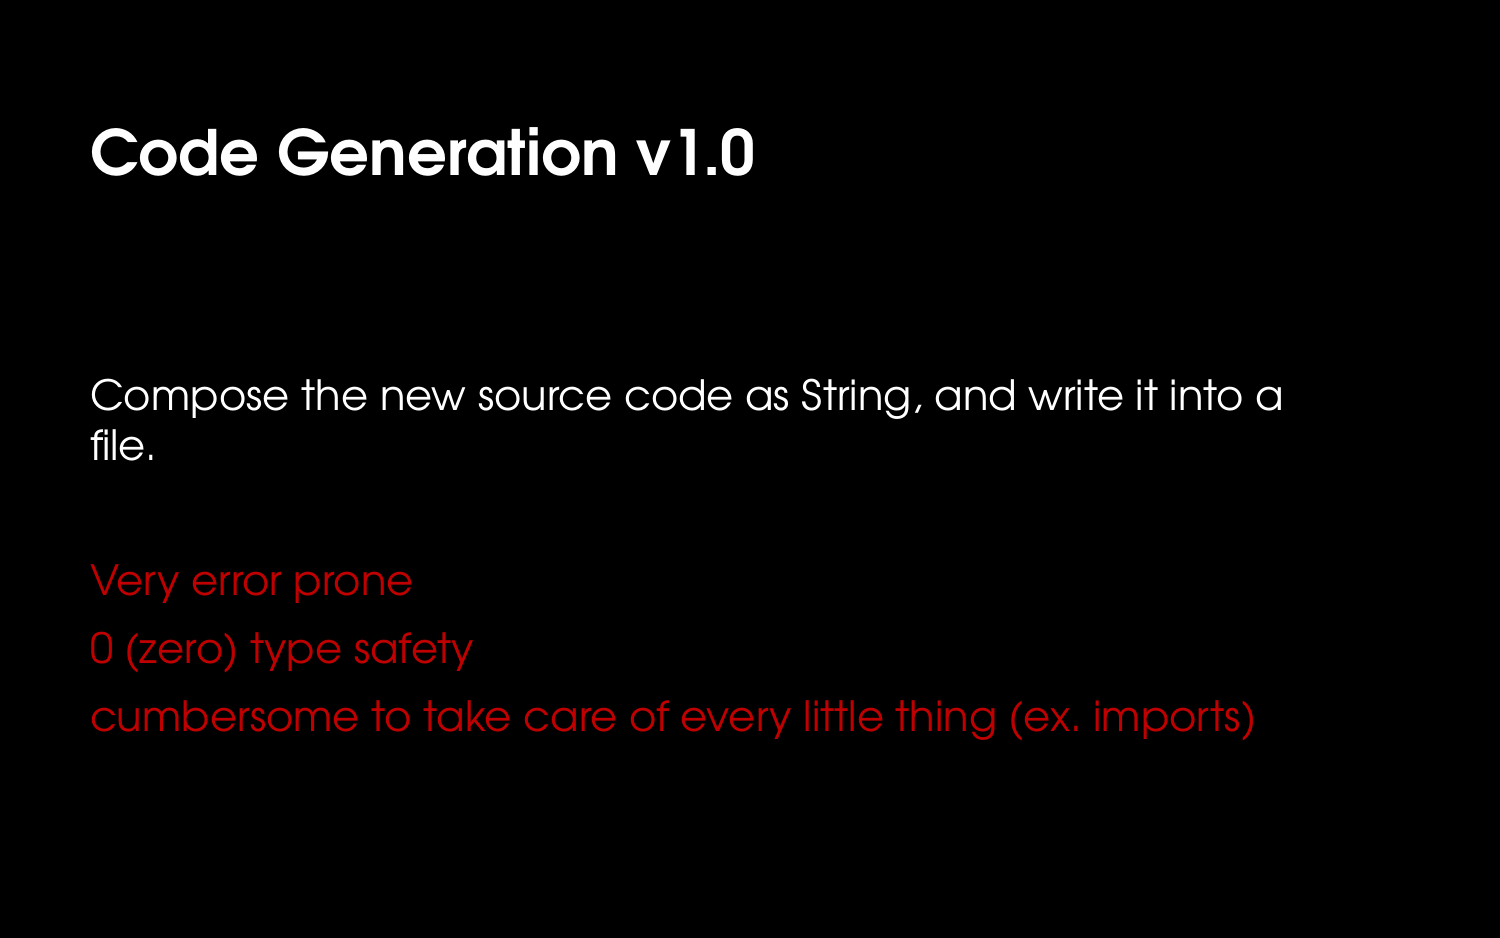

Code Generation v1.0
Compose the new source code as String, and write it into a file.

Very error prone
0 (zero) type safety
cumbersome to take care of every little thing (ex. imports)